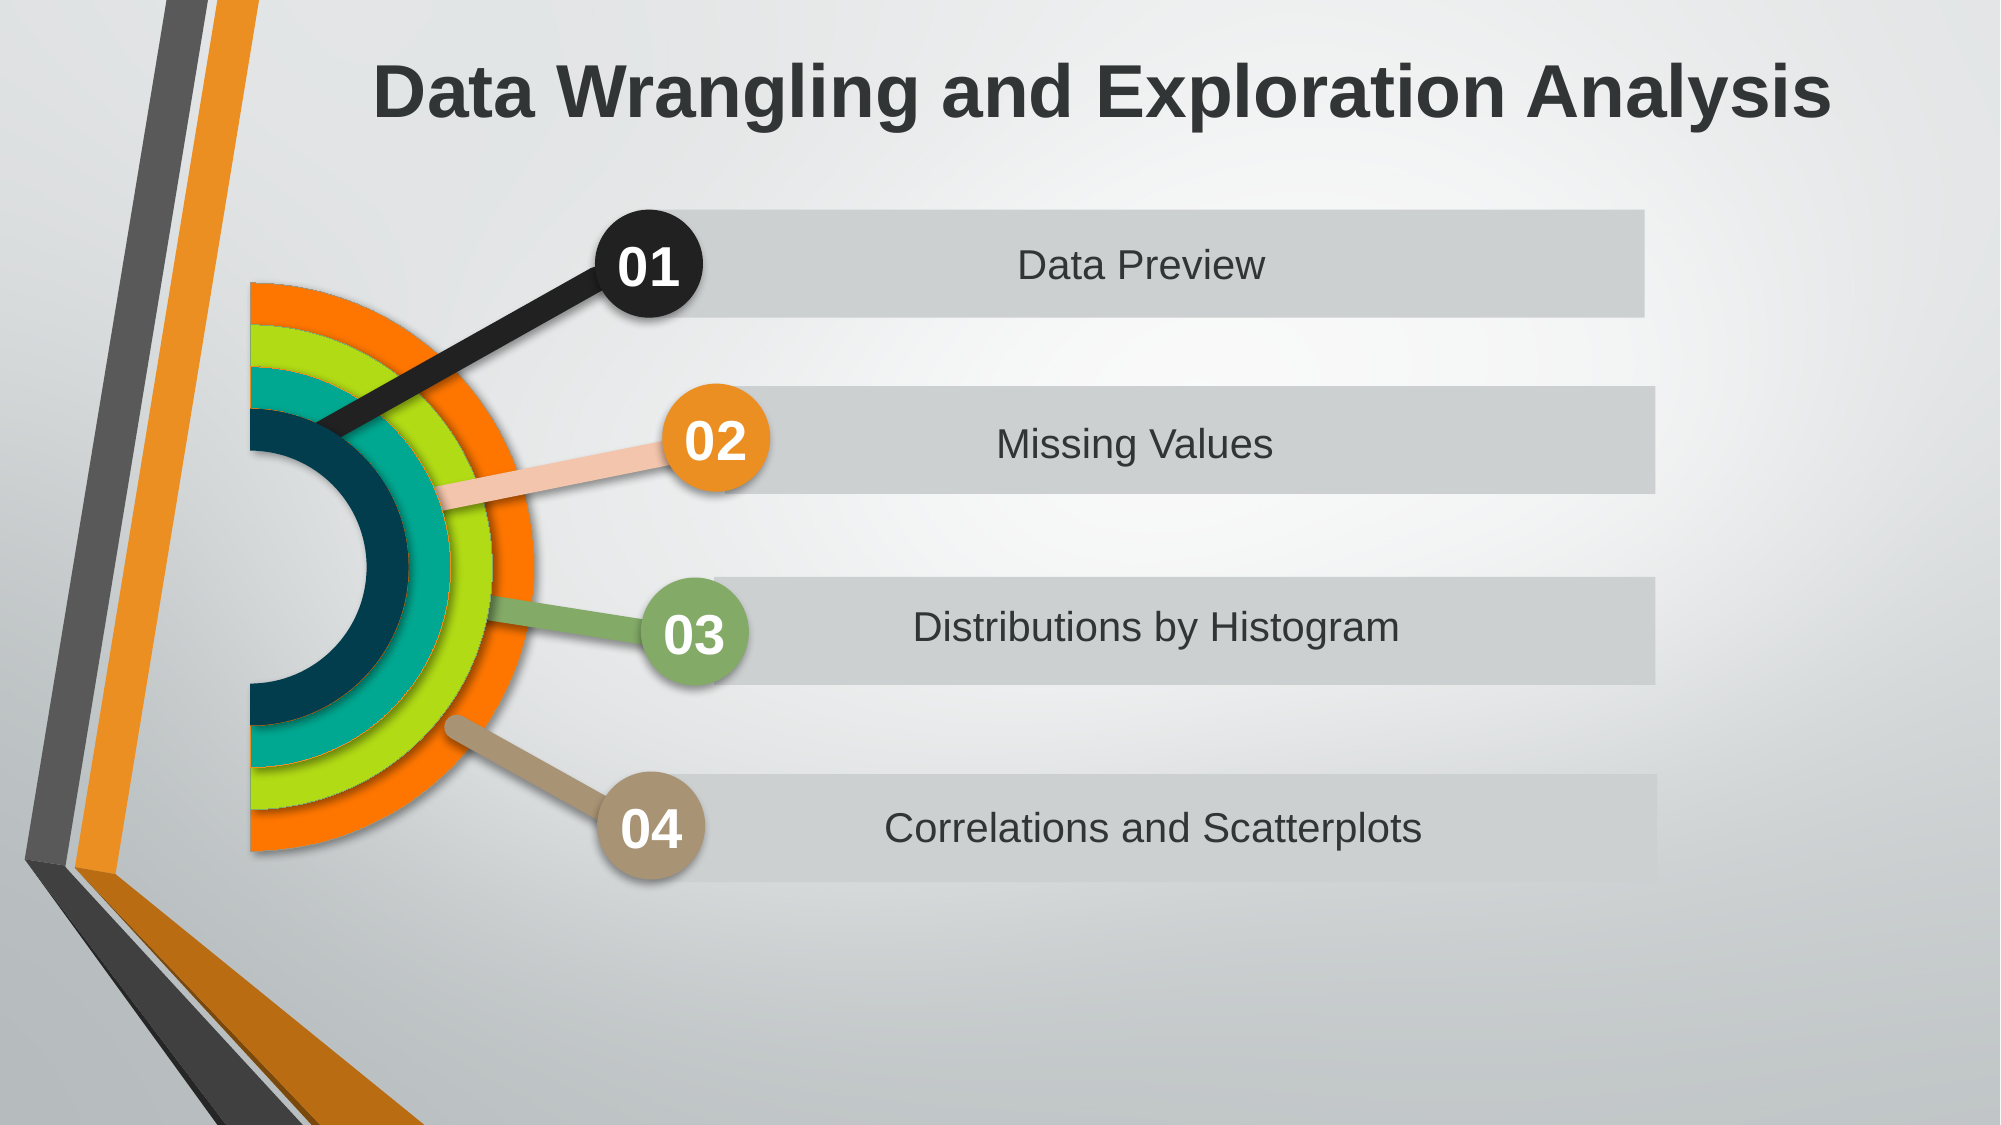

# Data Wrangling and Exploration Analysis
01

Data Preview

02

Missing Values

03
Distributions by Histogram
04

Correlations and Scatterplots